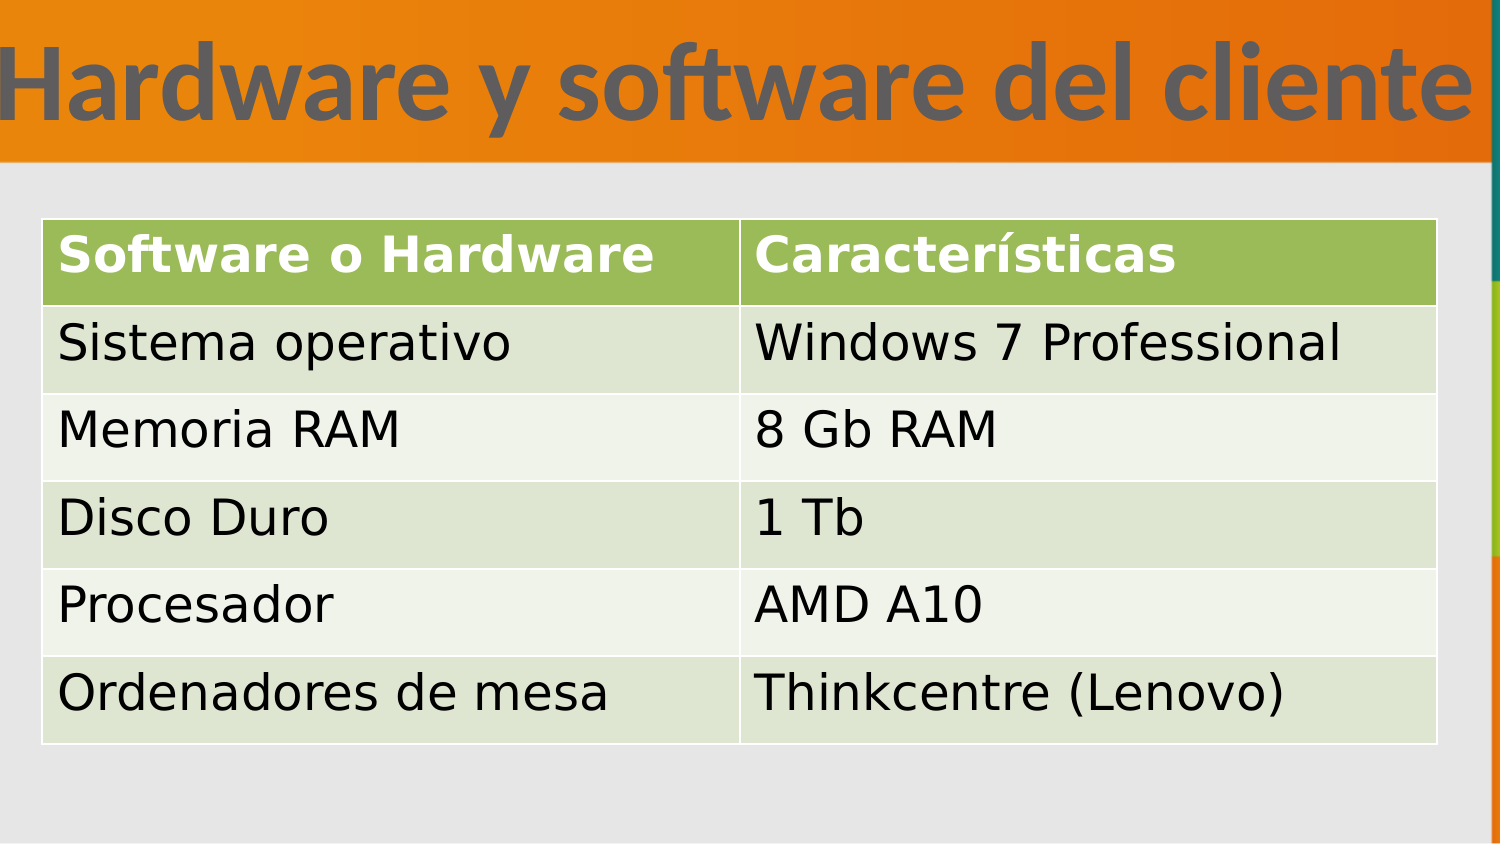

Hardware y software del cliente
| Software o Hardware | Características |
| --- | --- |
| Sistema operativo | Windows 7 Professional |
| Memoria RAM | 8 Gb RAM |
| Disco Duro | 1 Tb |
| Procesador | AMD A10 |
| Ordenadores de mesa | Thinkcentre (Lenovo) |